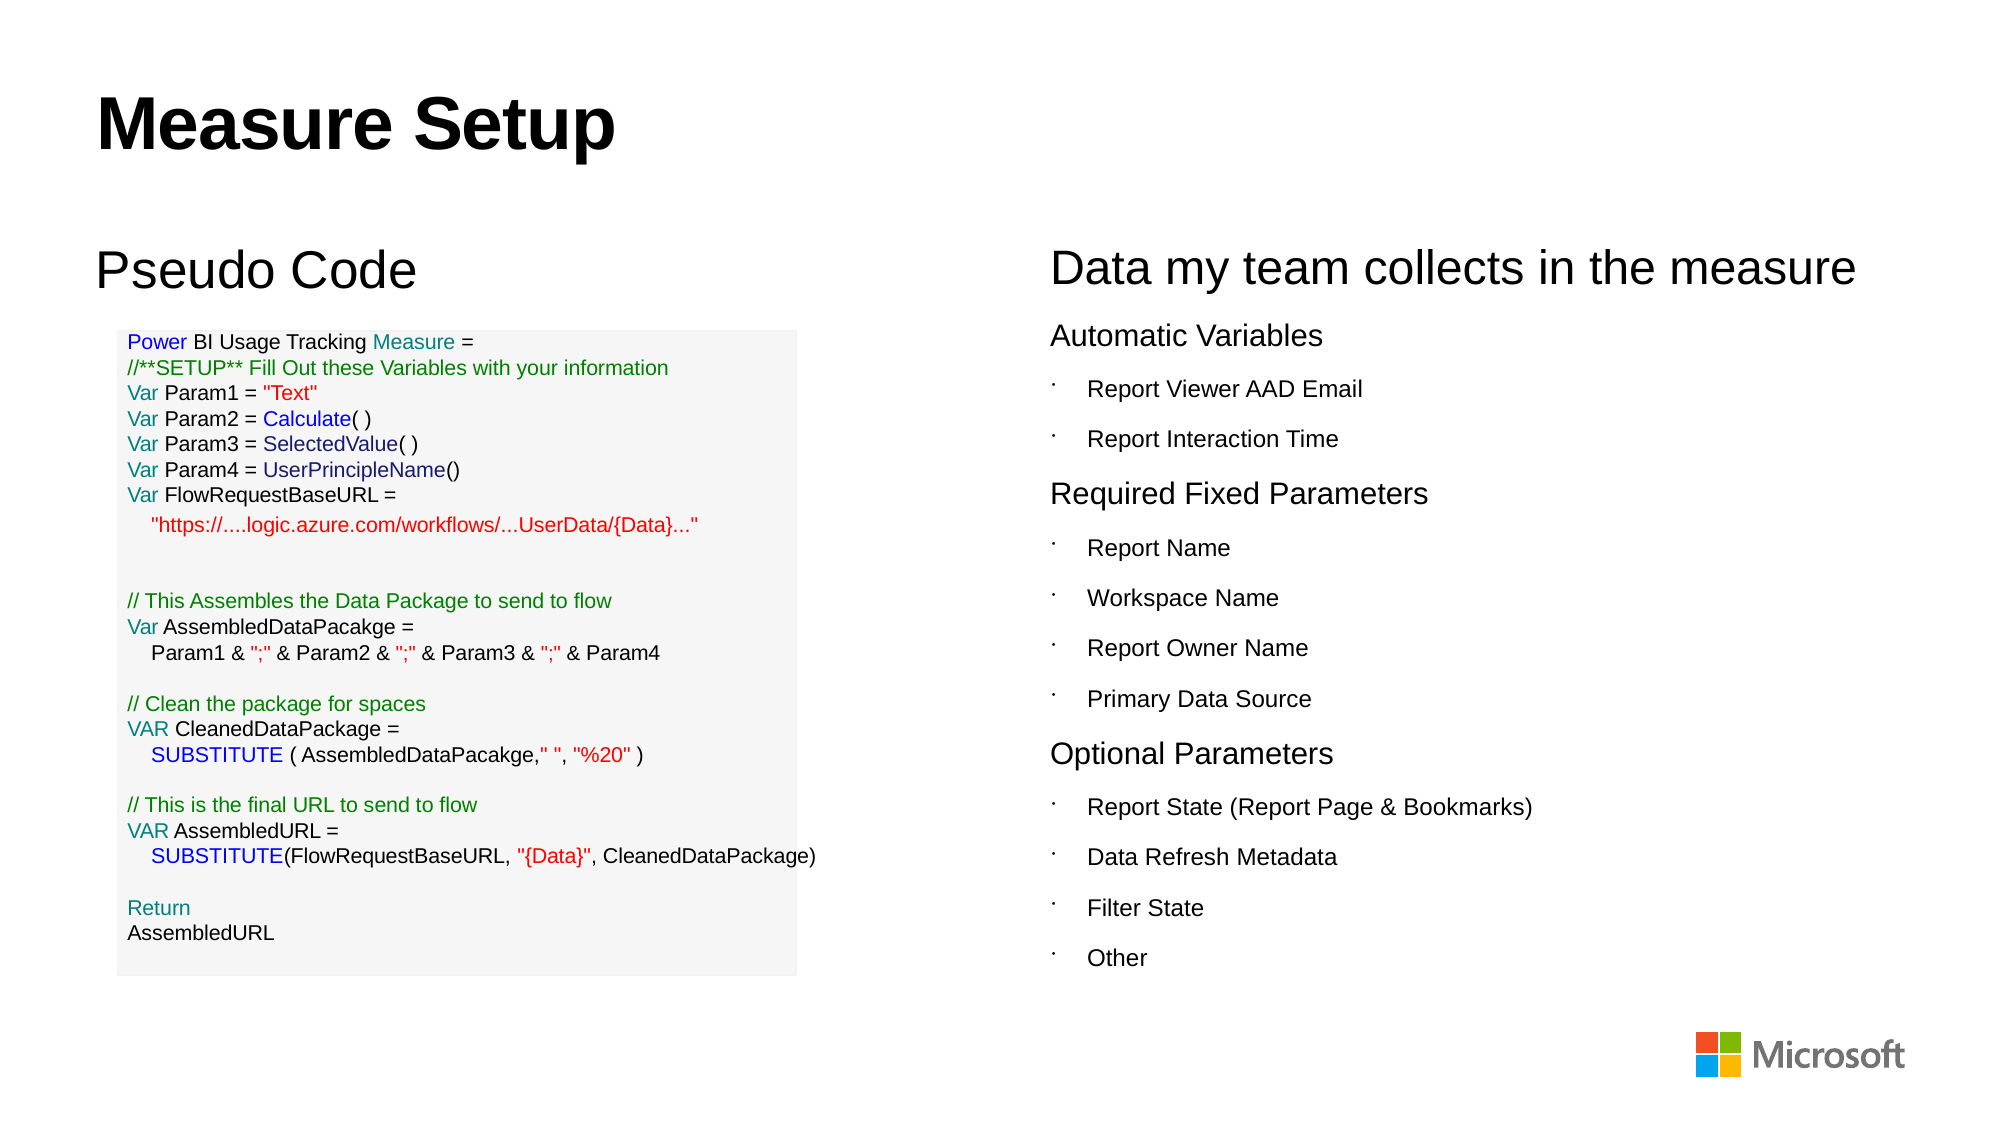

# Measure Setup
Pseudo Code
Power BI Usage Tracking Measure =
//**SETUP** Fill Out these Variables with your information
Var Param1 = "Text"
Var Param2 = Calculate( )
Var Param3 = SelectedValue( )
Var Param4 = UserPrincipleName()
Var FlowRequestBaseURL =
    "https://....logic.azure.com/workflows/...UserData/{Data}..."
// This Assembles the Data Package to send to flow
Var AssembledDataPacakge =
    Param1 & ";" & Param2 & ";" & Param3 & ";" & Param4
// Clean the package for spaces
VAR CleanedDataPackage =
    SUBSTITUTE ( AssembledDataPacakge," ", "%20" )
// This is the final URL to send to flow
VAR AssembledURL = 
    SUBSTITUTE(FlowRequestBaseURL, "{Data}", CleanedDataPackage)
    
Return
AssembledURL
Data my team collects in the measure
Automatic Variables
Report Viewer AAD Email
Report Interaction Time
Required Fixed Parameters
Report Name
Workspace Name
Report Owner Name
Primary Data Source
Optional Parameters
Report State (Report Page & Bookmarks)
Data Refresh Metadata
Filter State
Other